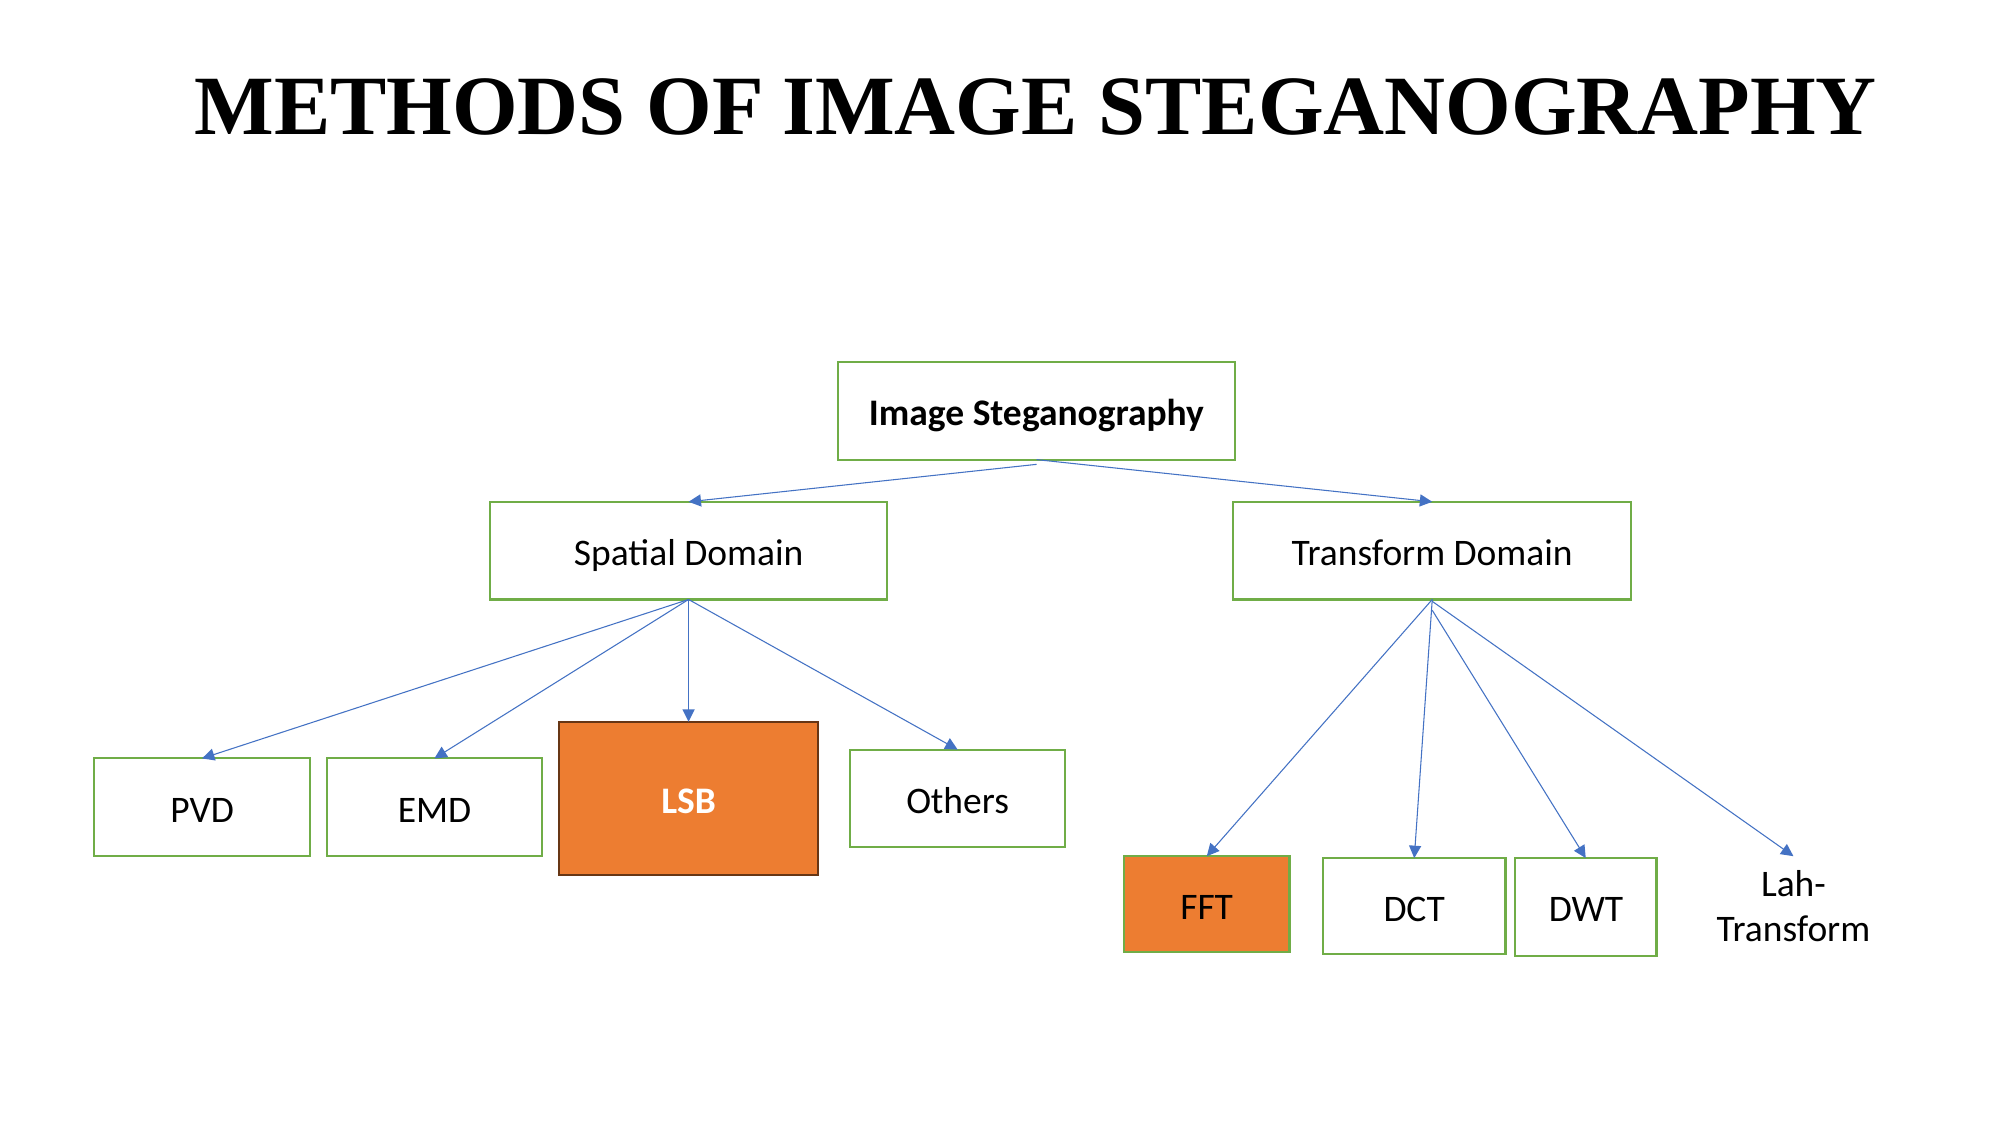

# METHODS OF IMAGE STEGANOGRAPHY
Image Steganography
Spatial Domain
Transform Domain
LSB
Others
PVD
EMD
FFT
Lah-Transform
DCT
DWT